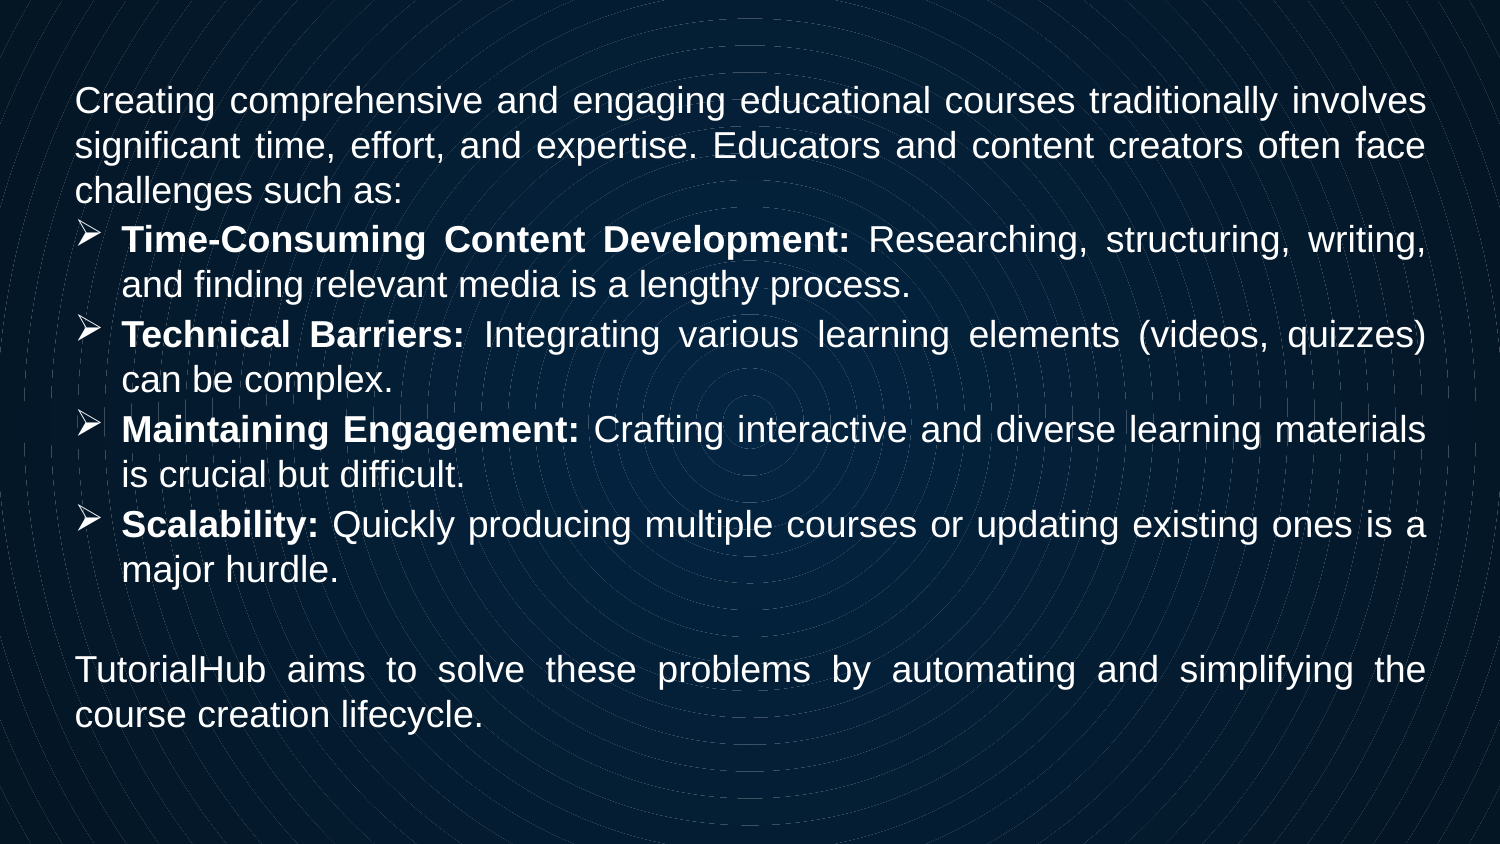

Creating comprehensive and engaging educational courses traditionally involves significant time, effort, and expertise. Educators and content creators often face challenges such as:
Time-Consuming Content Development: Researching, structuring, writing, and finding relevant media is a lengthy process.
Technical Barriers: Integrating various learning elements (videos, quizzes) can be complex.
Maintaining Engagement: Crafting interactive and diverse learning materials is crucial but difficult.
Scalability: Quickly producing multiple courses or updating existing ones is a major hurdle.

TutorialHub aims to solve these problems by automating and simplifying the course creation lifecycle.